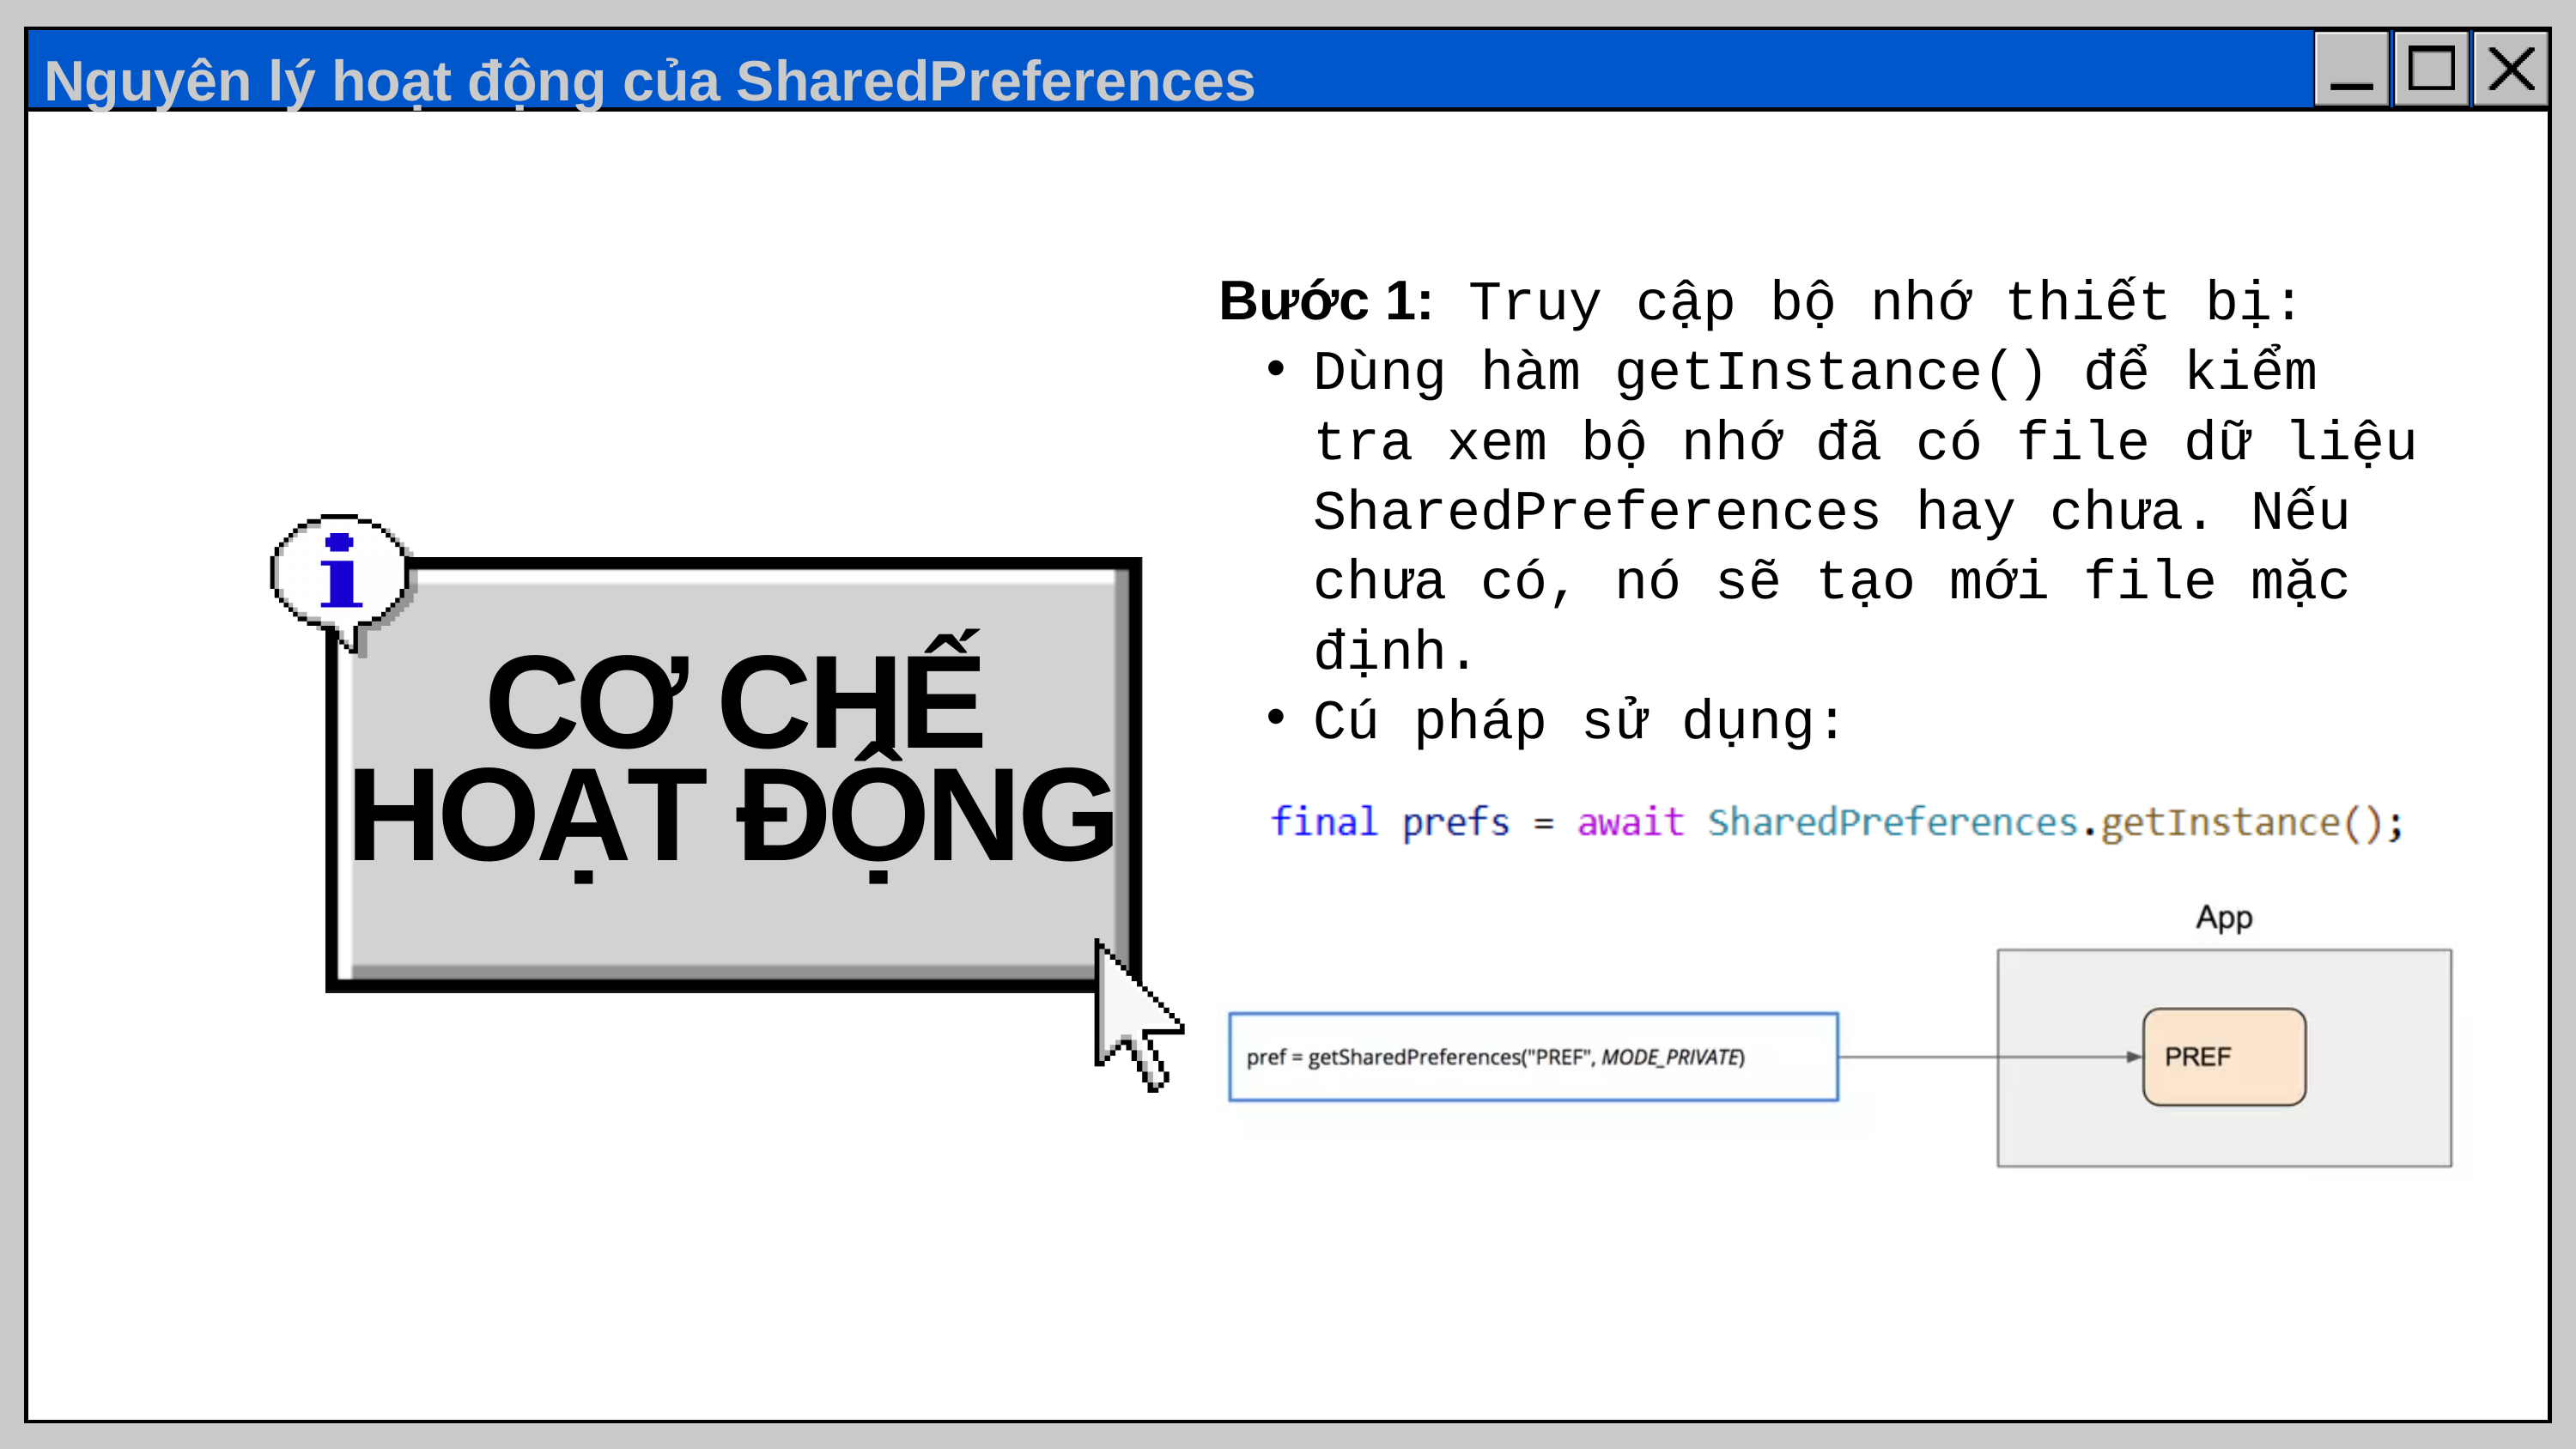

Nguyên lý hoạt động của SharedPreferences

Bước 1: Truy cập bộ nhớ thiết bị:
Dùng hàm getInstance() để kiểm tra xem bộ nhớ đã có file dữ liệu SharedPreferences hay chưa. Nếu chưa có, nó sẽ tạo mới file mặc định.
Cú pháp sử dụng:

CƠ CHẾ HOẠT ĐỘNG